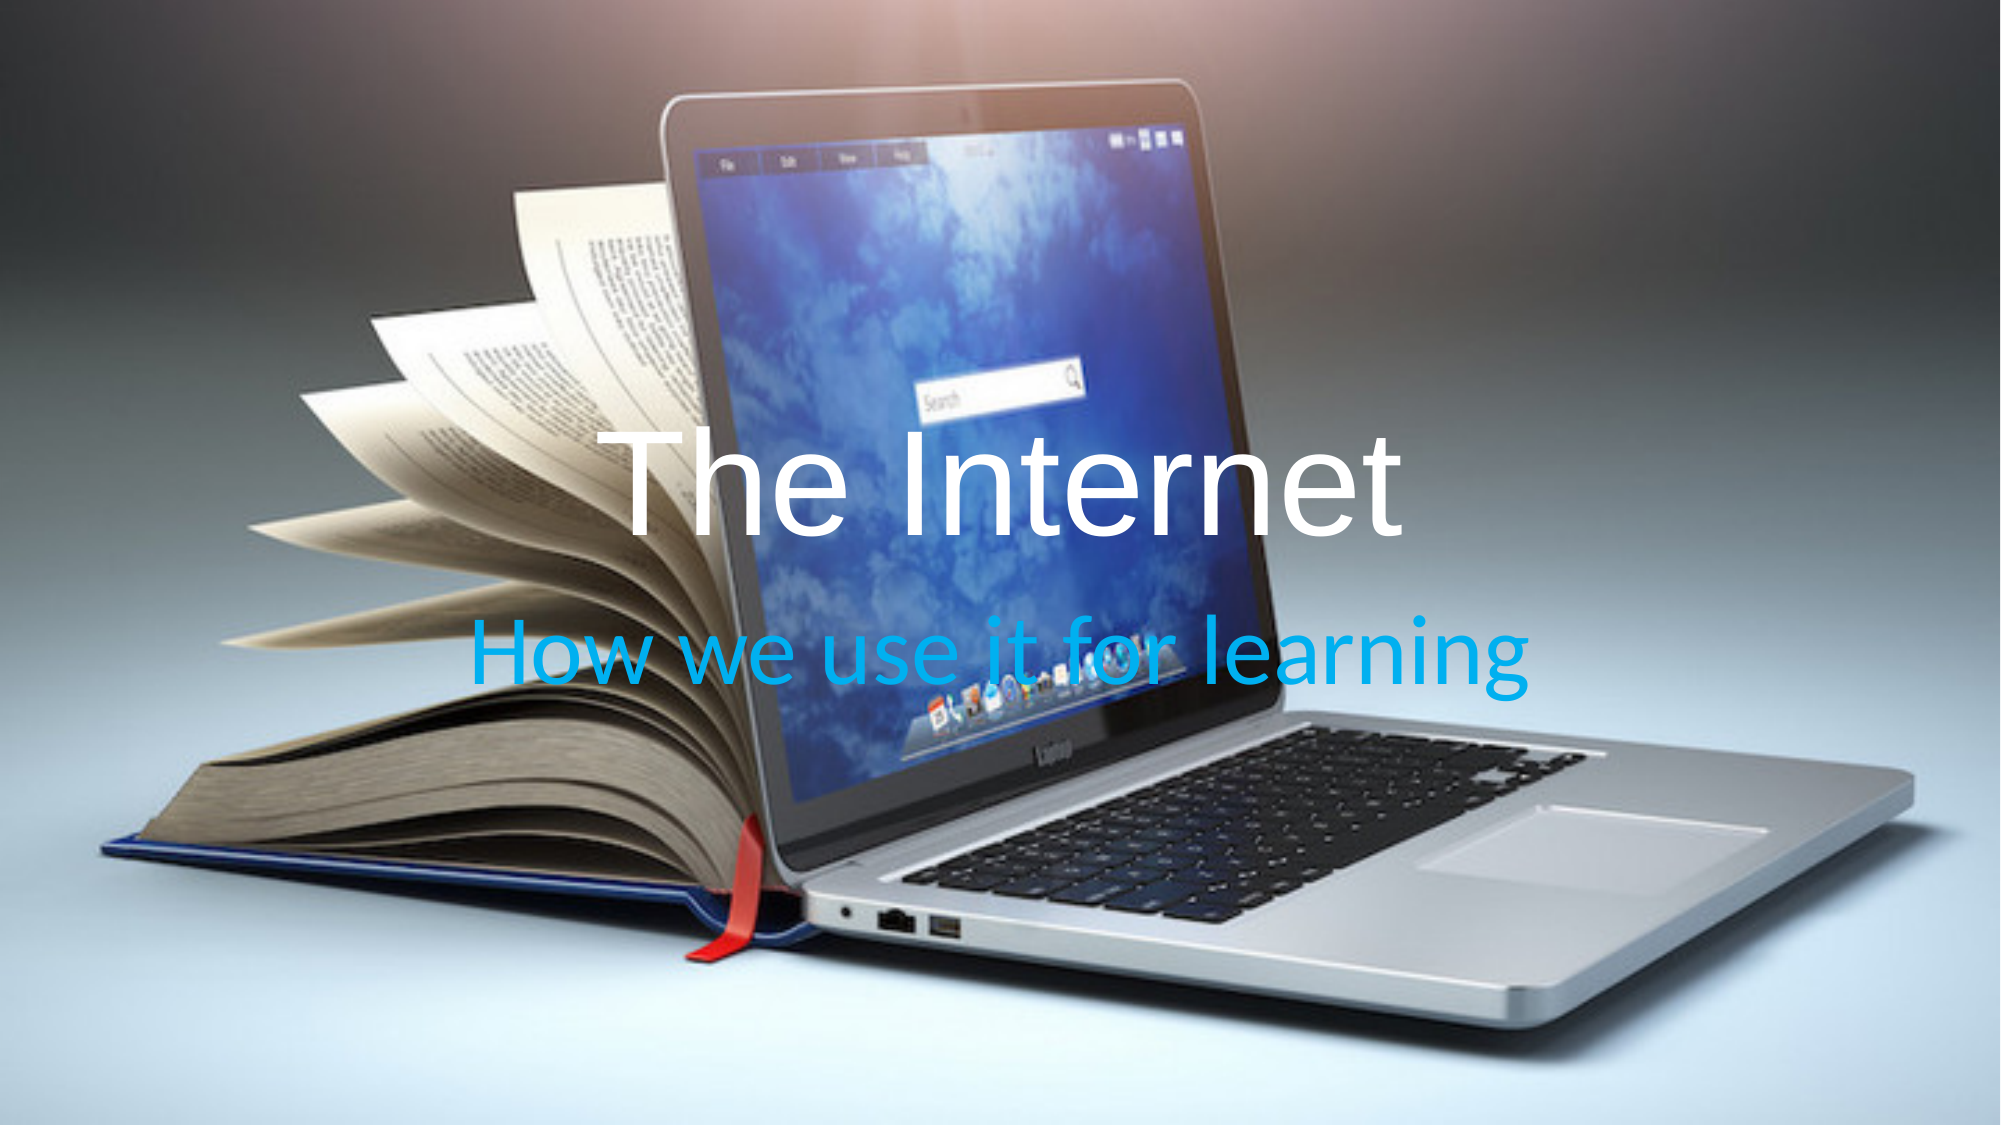

# The Internet
How we use it for learning